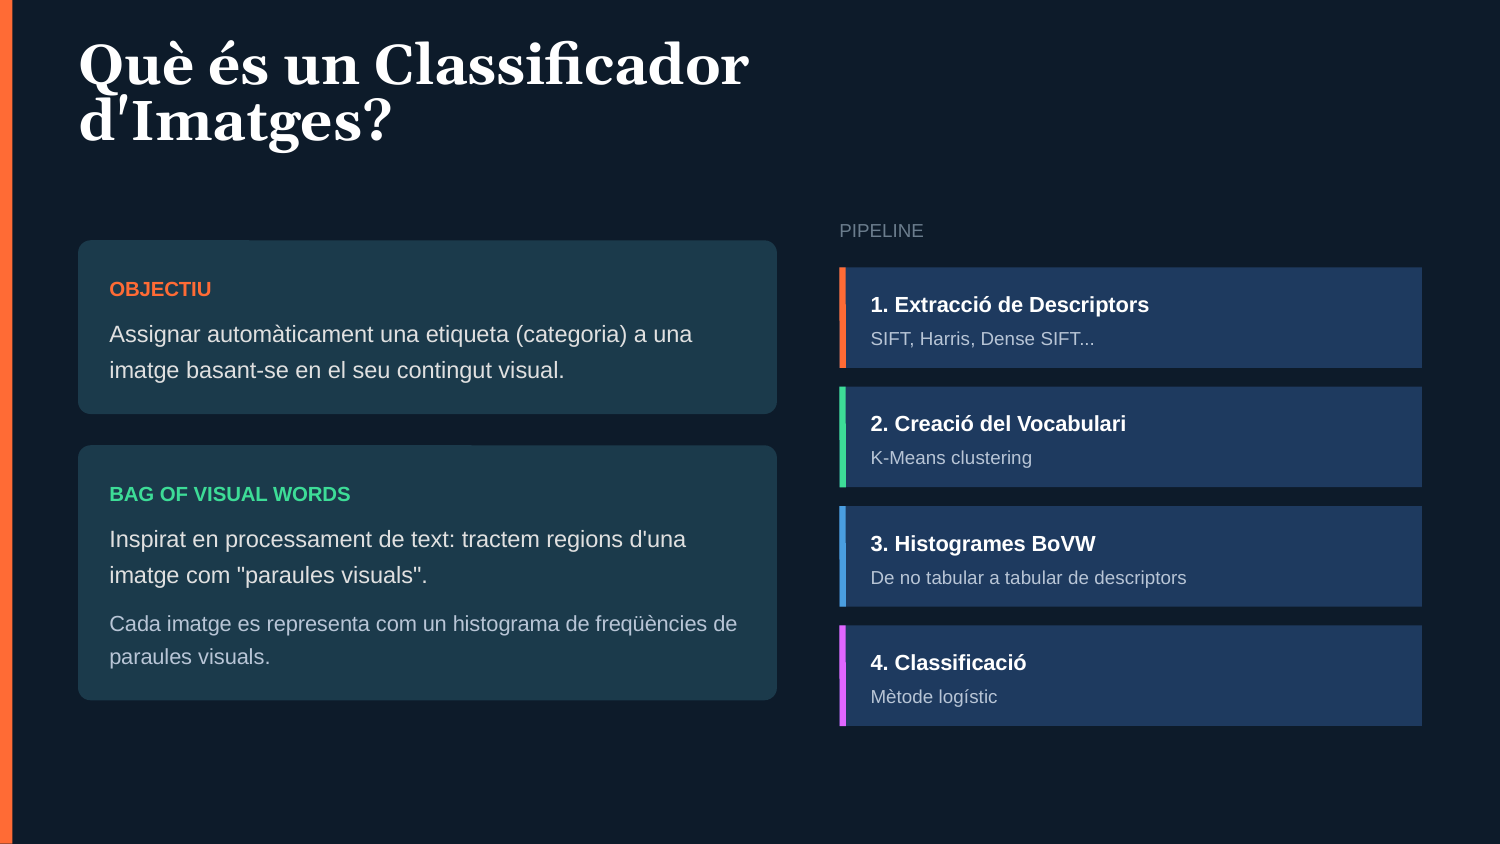

Què és un Classificador d'Imatges?
PIPELINE

OBJECTIU
1. Extracció de Descriptors
Assignar automàticament una etiqueta (categoria) a una imatge basant-se en el seu contingut visual.
SIFT, Harris, Dense SIFT...

2. Creació del Vocabulari
K-Means clustering

BAG OF VISUAL WORDS

Inspirat en processament de text: tractem regions d'una imatge com "paraules visuals".
3. Histogrames BoVW
De no tabular a tabular de descriptors
Cada imatge es representa com un histograma de freqüències de paraules visuals.

4. Classificació
Mètode logístic